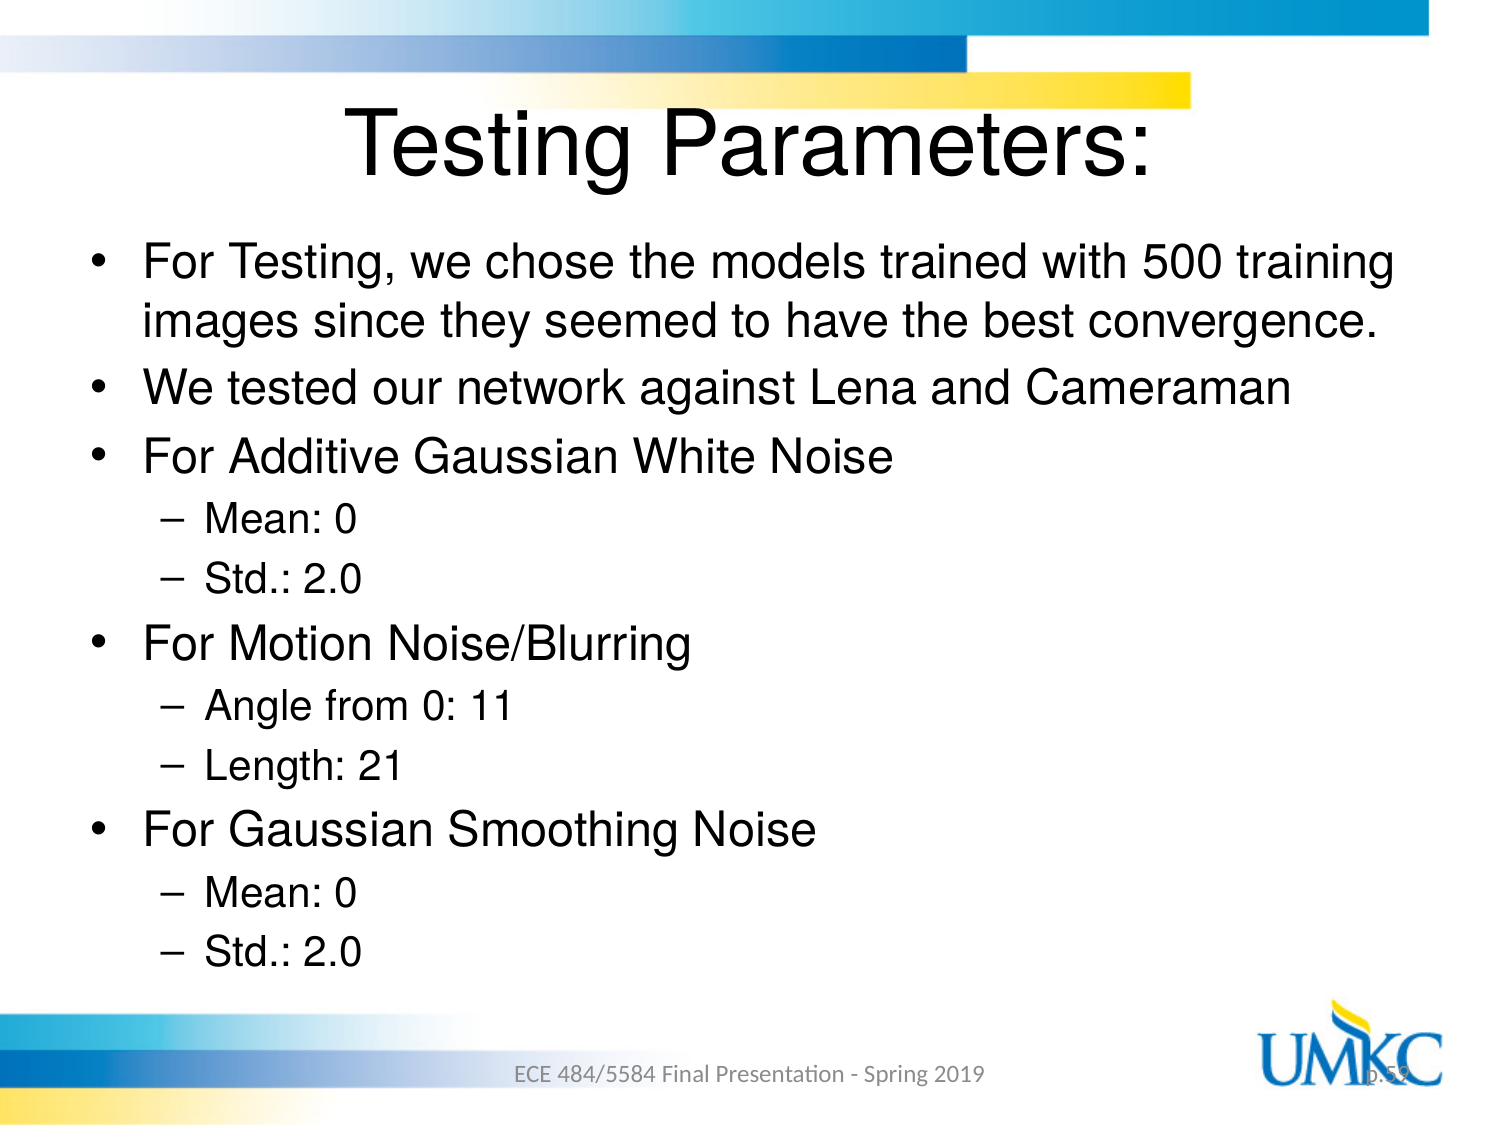

# Testing Parameters:
For Testing, we chose the models trained with 500 training images since they seemed to have the best convergence.
We tested our network against Lena and Cameraman
For Additive Gaussian White Noise
Mean: 0
Std.: 2.0
For Motion Noise/Blurring
Angle from 0: 11
Length: 21
For Gaussian Smoothing Noise
Mean: 0
Std.: 2.0
ECE 484/5584 Final Presentation - Spring 2019
p.59